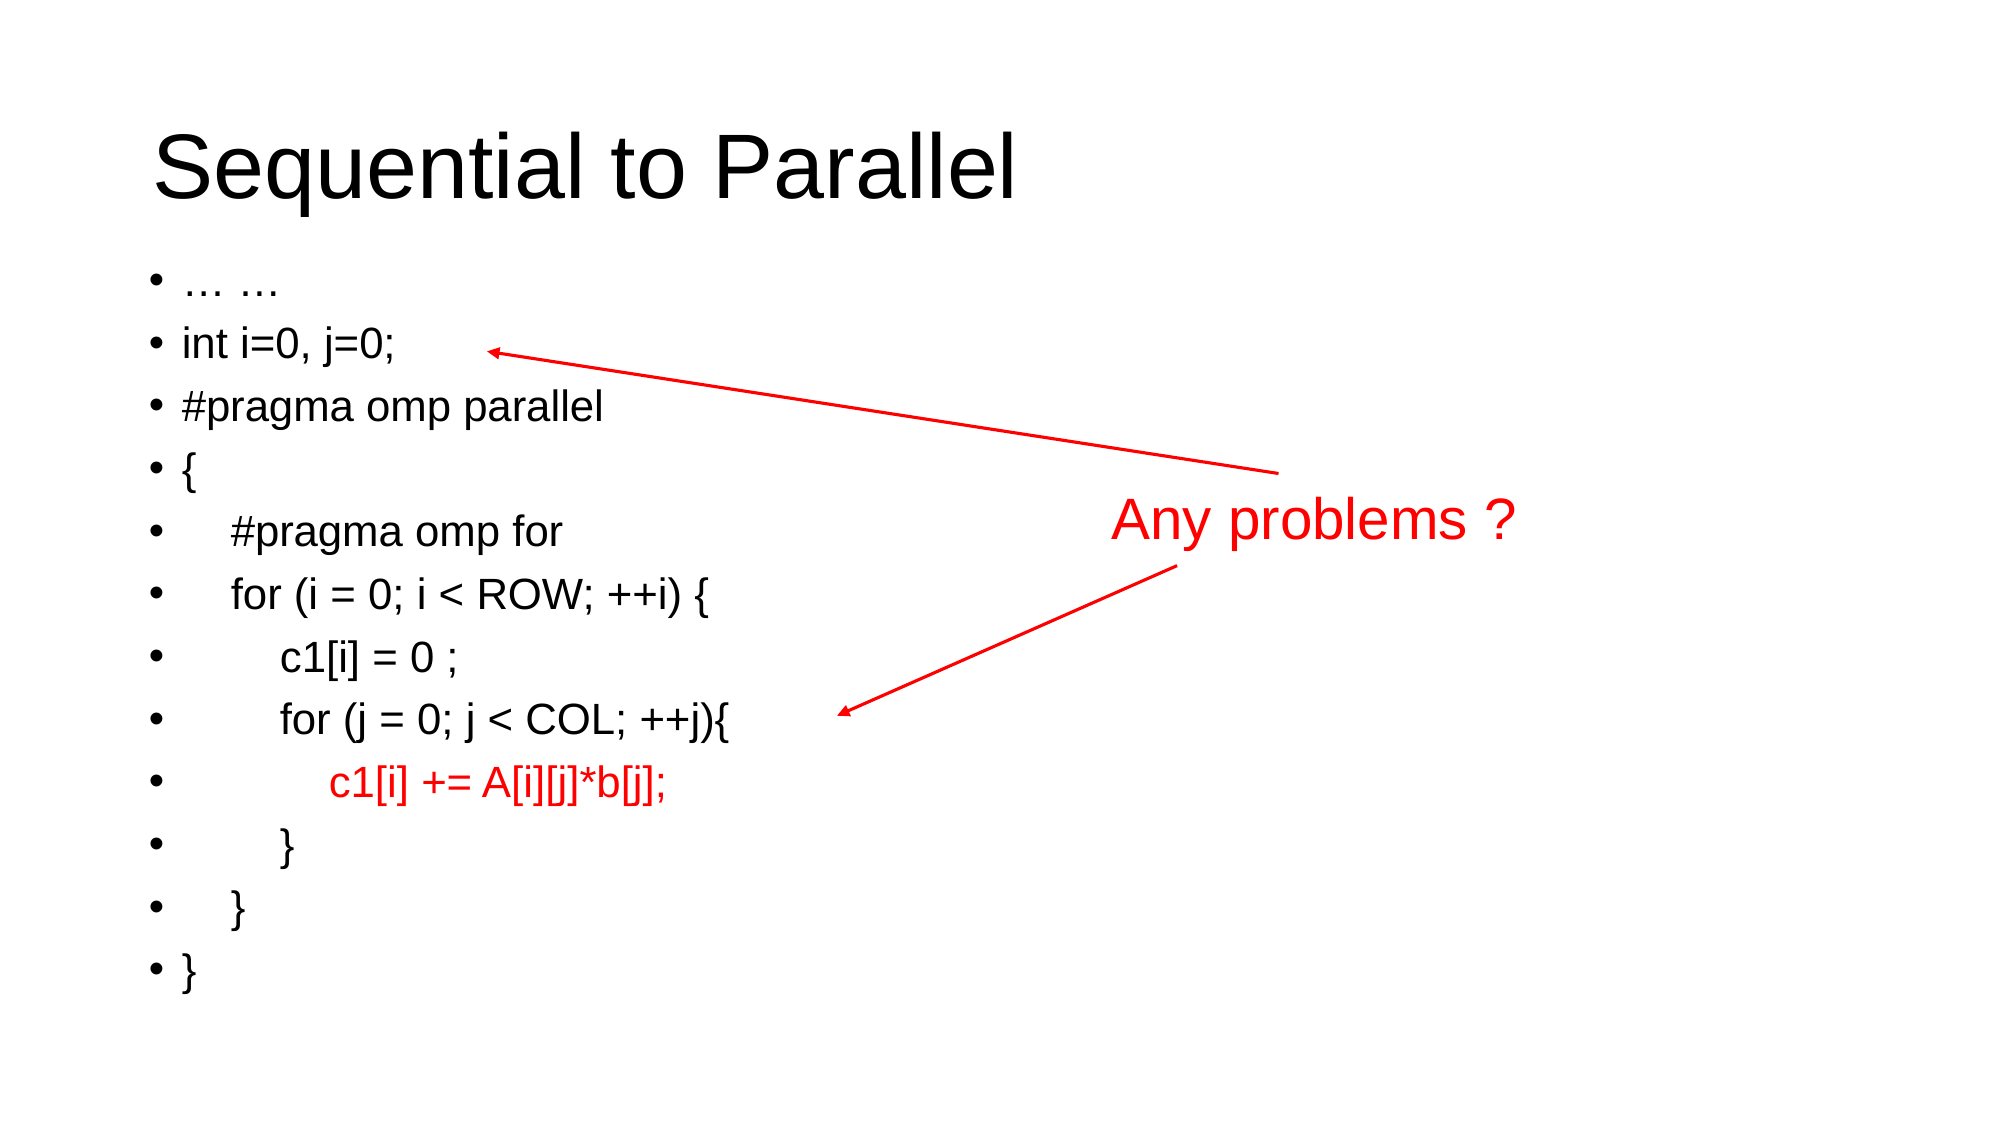

# Sequential to Parallel
… …
int i=0, j=0;
#pragma omp parallel
{
    #pragma omp for
    for (i = 0; i < ROW; ++i) {
        c1[i] = 0 ;
        for (j = 0; j < COL; ++j){
            c1[i] += A[i][j]*b[j];
        }
    }
}
Any problems ?